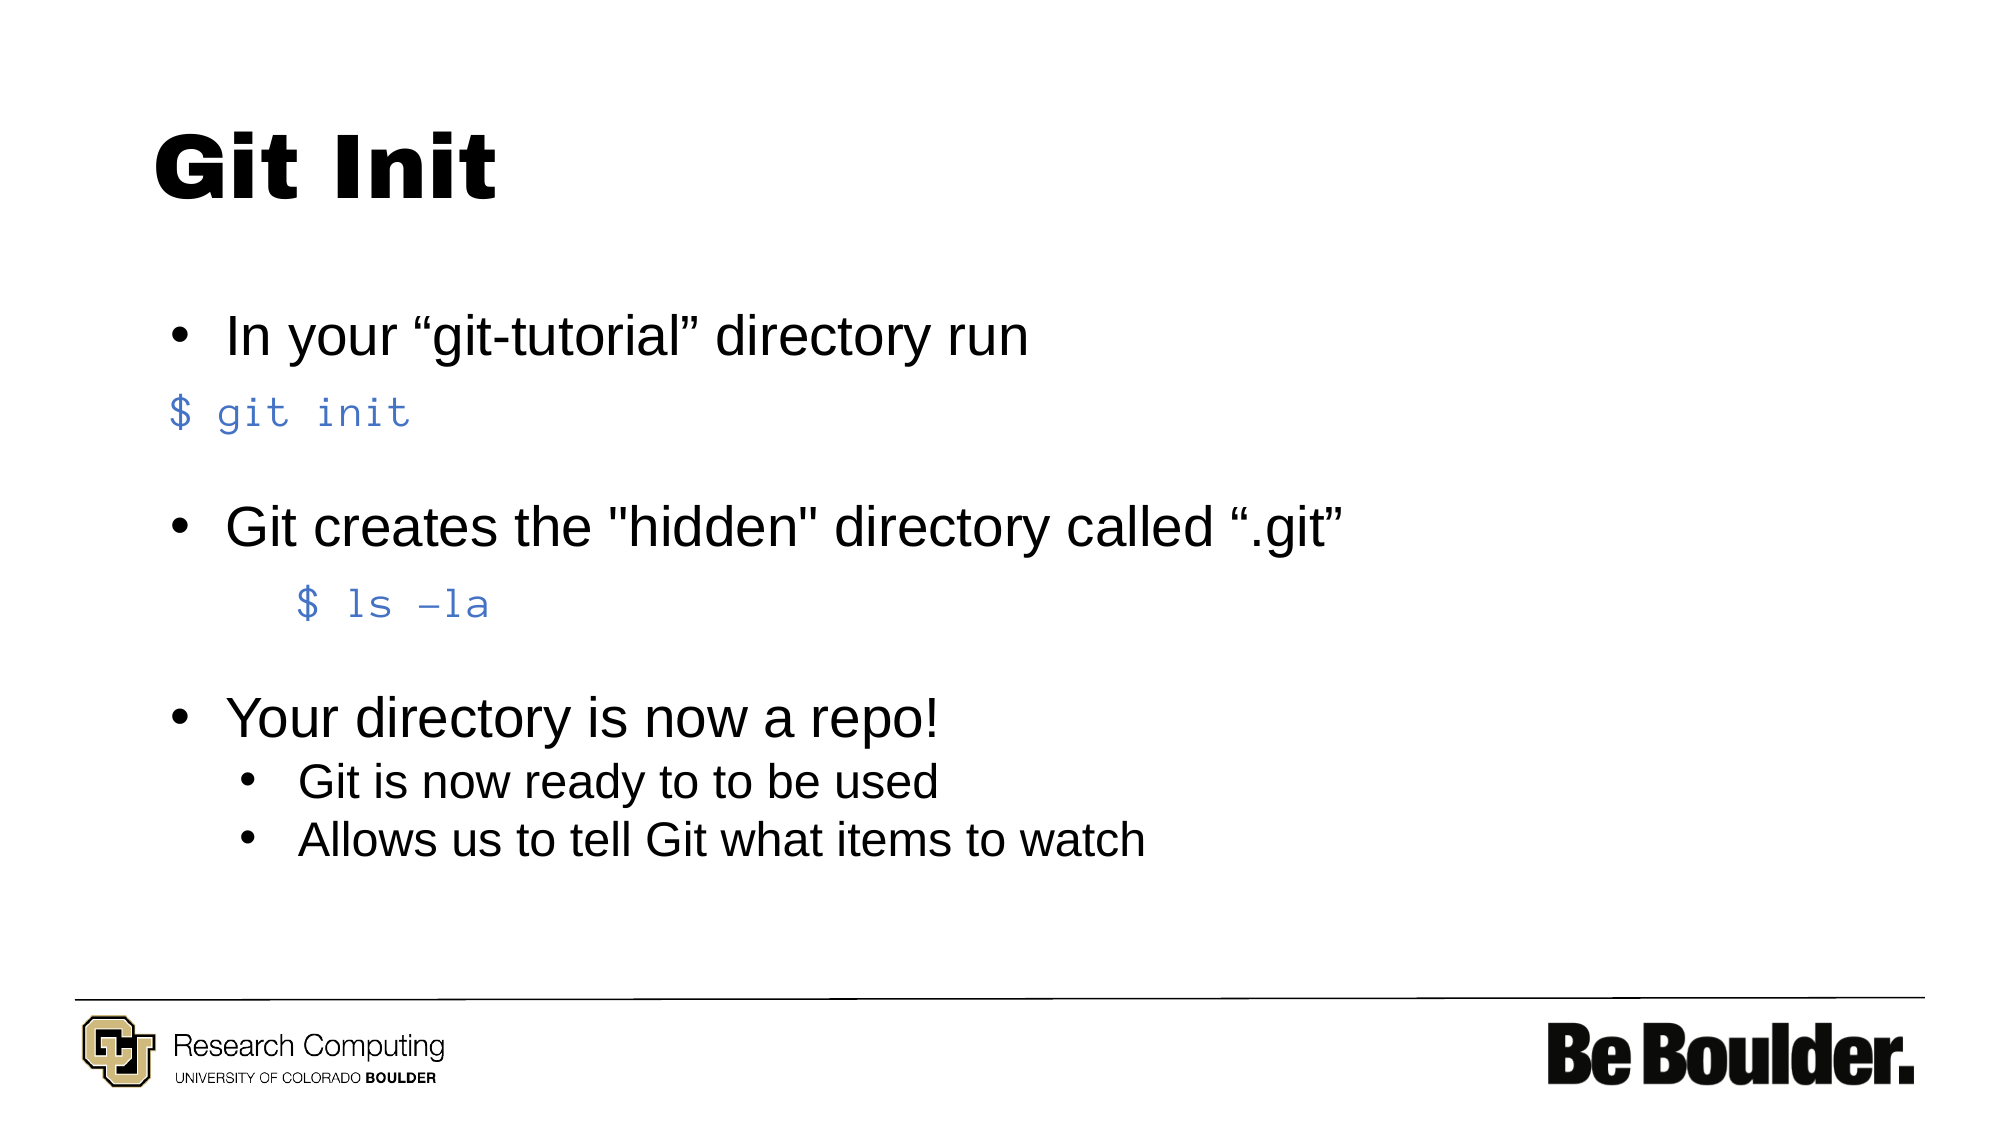

# Git Init
In your “git-tutorial” directory run
	$ git init

Git creates the "hidden" directory called “.git”
$ ls –la

Your directory is now a repo!
Git is now ready to to be used
Allows us to tell Git what items to watch